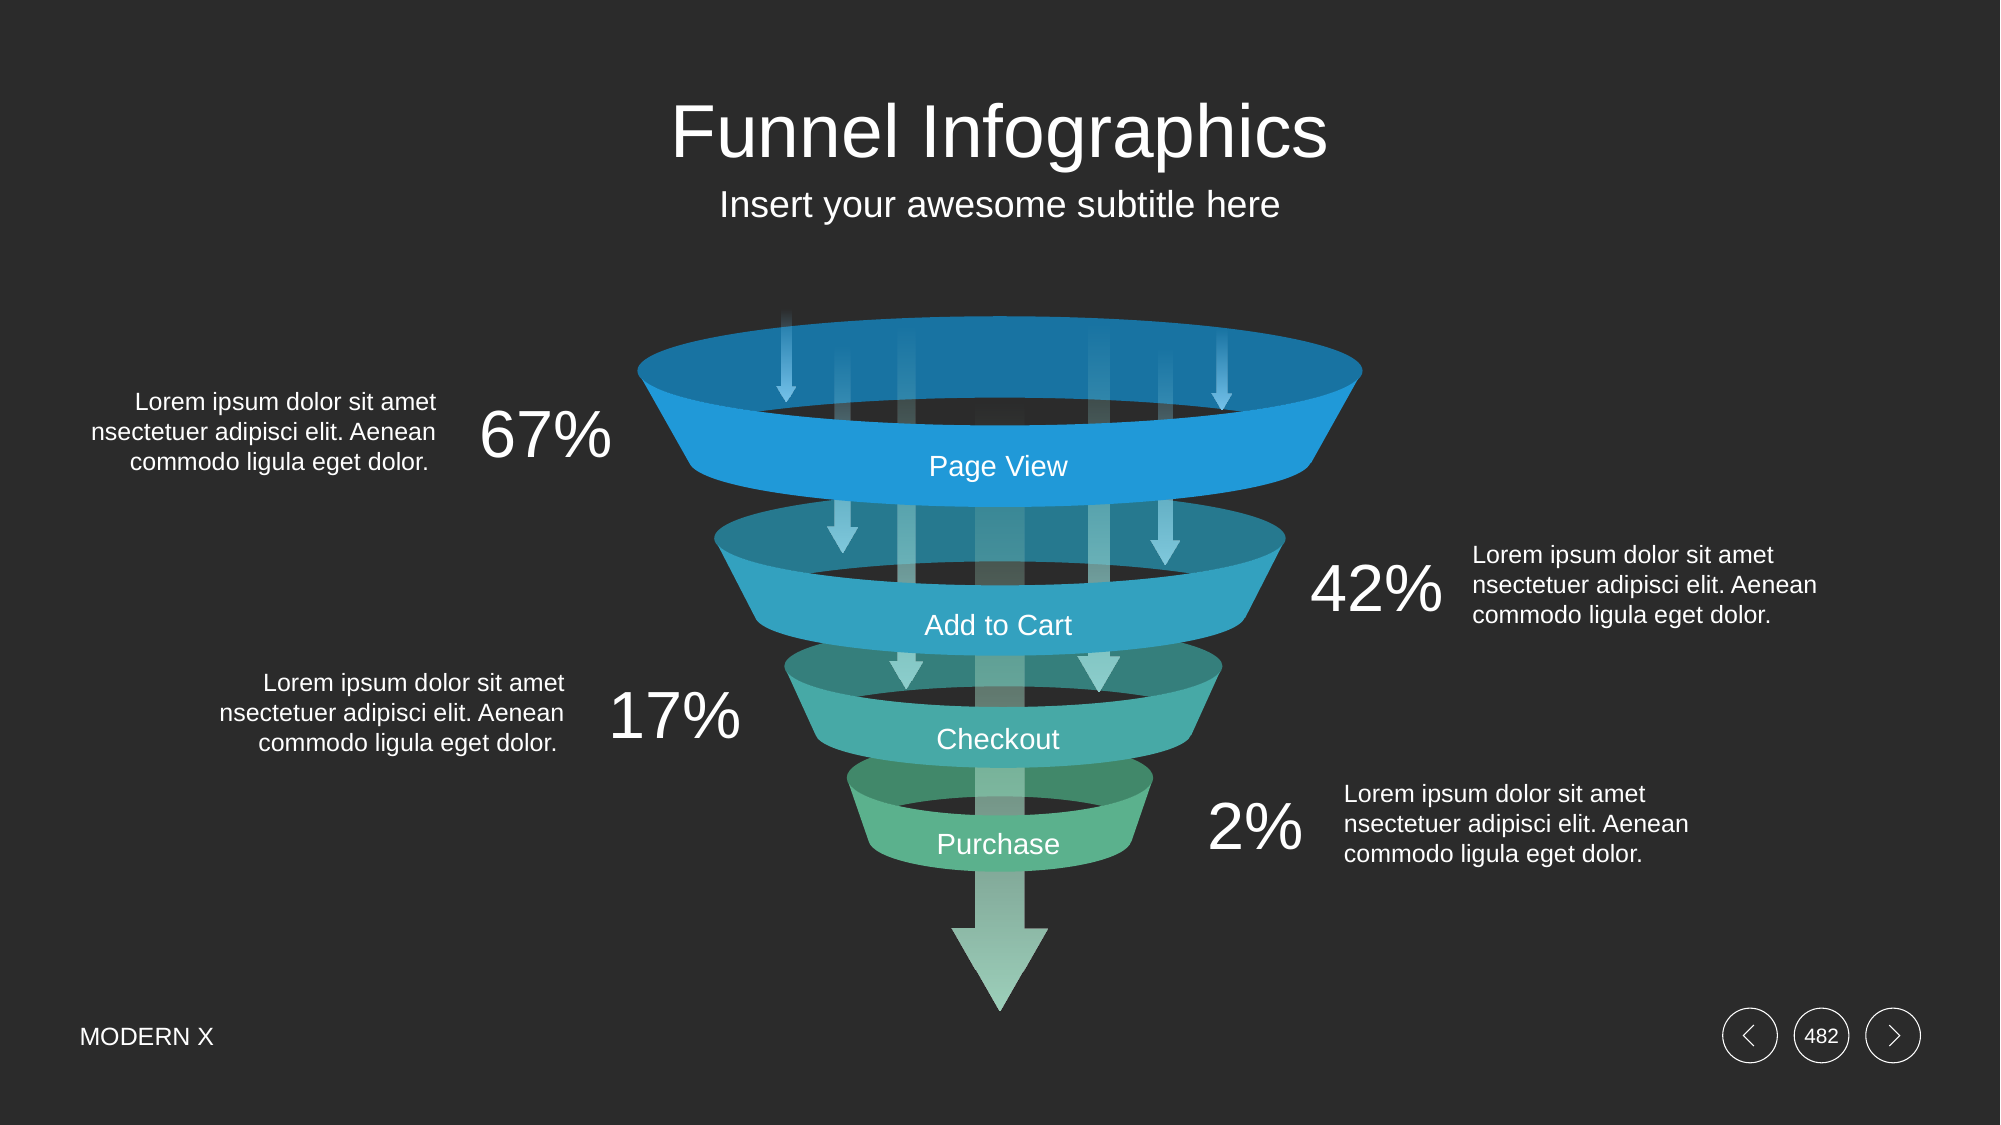

# Funnel Infographics
Insert your awesome subtitle here

Lorem ipsum dolor sit amet nsectetuer adipisci elit. Aenean commodo ligula eget dolor.

67%
Page View

Lorem ipsum dolor sit amet nsectetuer adipisci elit. Aenean commodo ligula eget dolor.
42%

Add to Cart

Lorem ipsum dolor sit amet nsectetuer adipisci elit. Aenean commodo ligula eget dolor.
17%

Checkout

Lorem ipsum dolor sit amet nsectetuer adipisci elit. Aenean commodo ligula eget dolor.
2%

Purchase